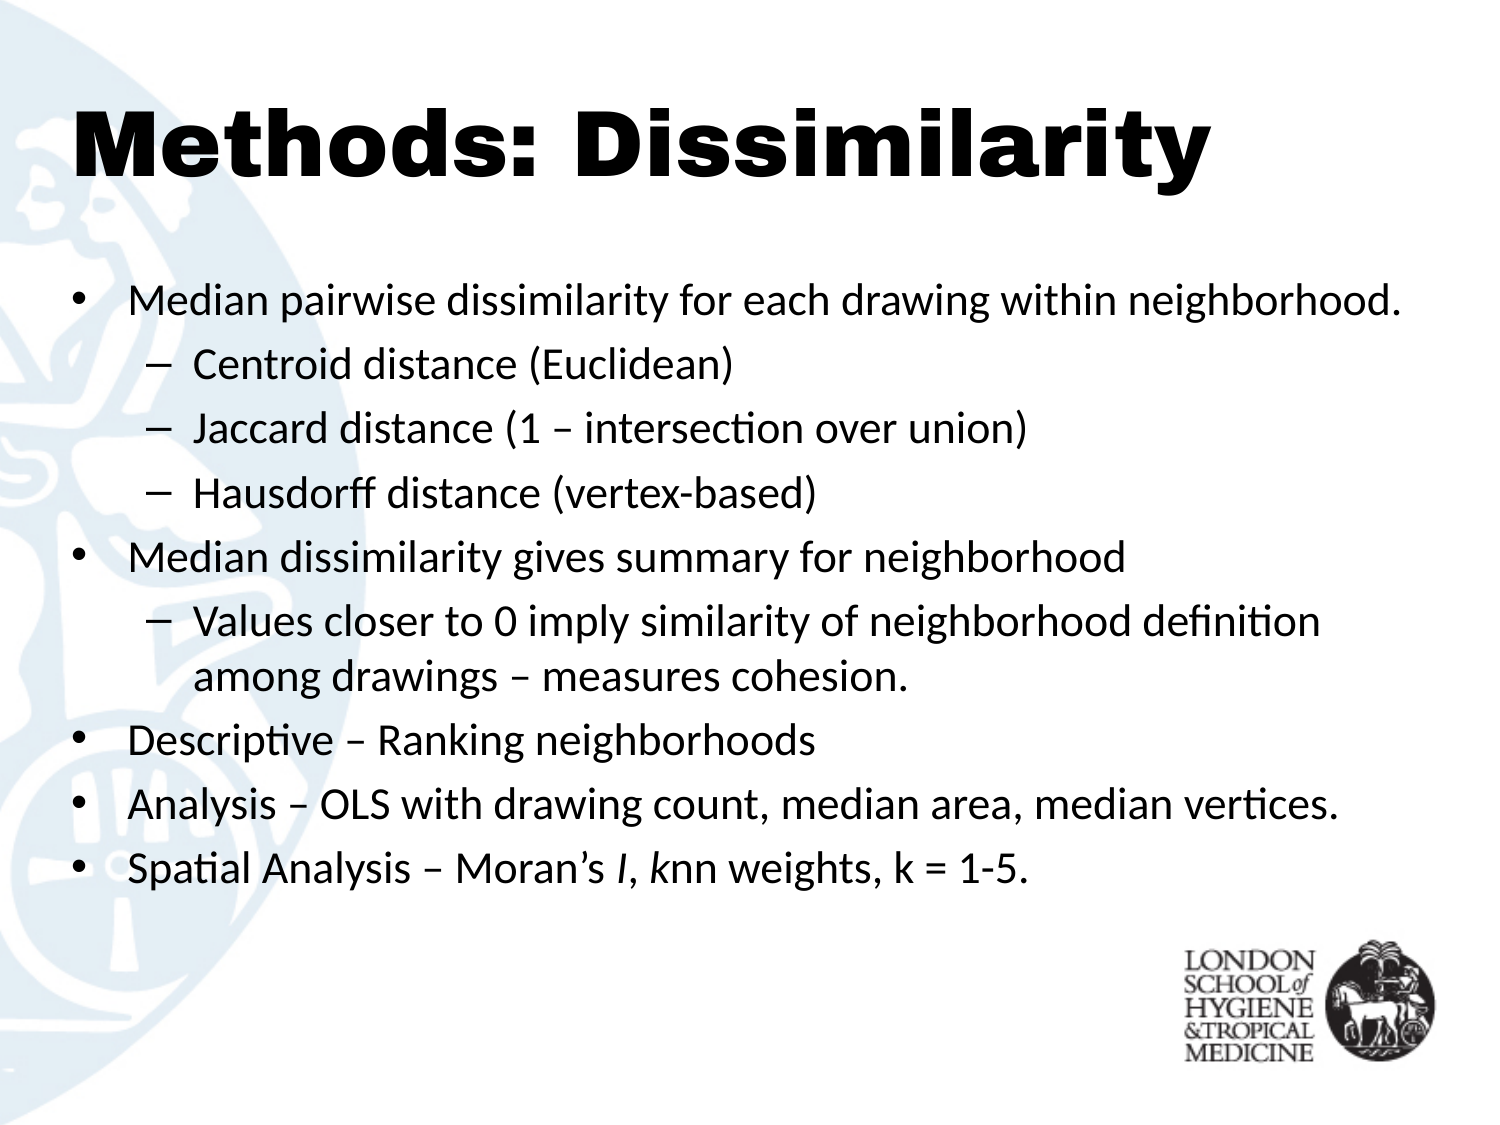

# Methods: Dissimilarity
Median pairwise dissimilarity for each drawing within neighborhood.
Centroid distance (Euclidean)
Jaccard distance (1 – intersection over union)
Hausdorff distance (vertex-based)
Median dissimilarity gives summary for neighborhood
Values closer to 0 imply similarity of neighborhood definition among drawings – measures cohesion.
Descriptive – Ranking neighborhoods
Analysis – OLS with drawing count, median area, median vertices.
Spatial Analysis – Moran’s I, knn weights, k = 1-5.